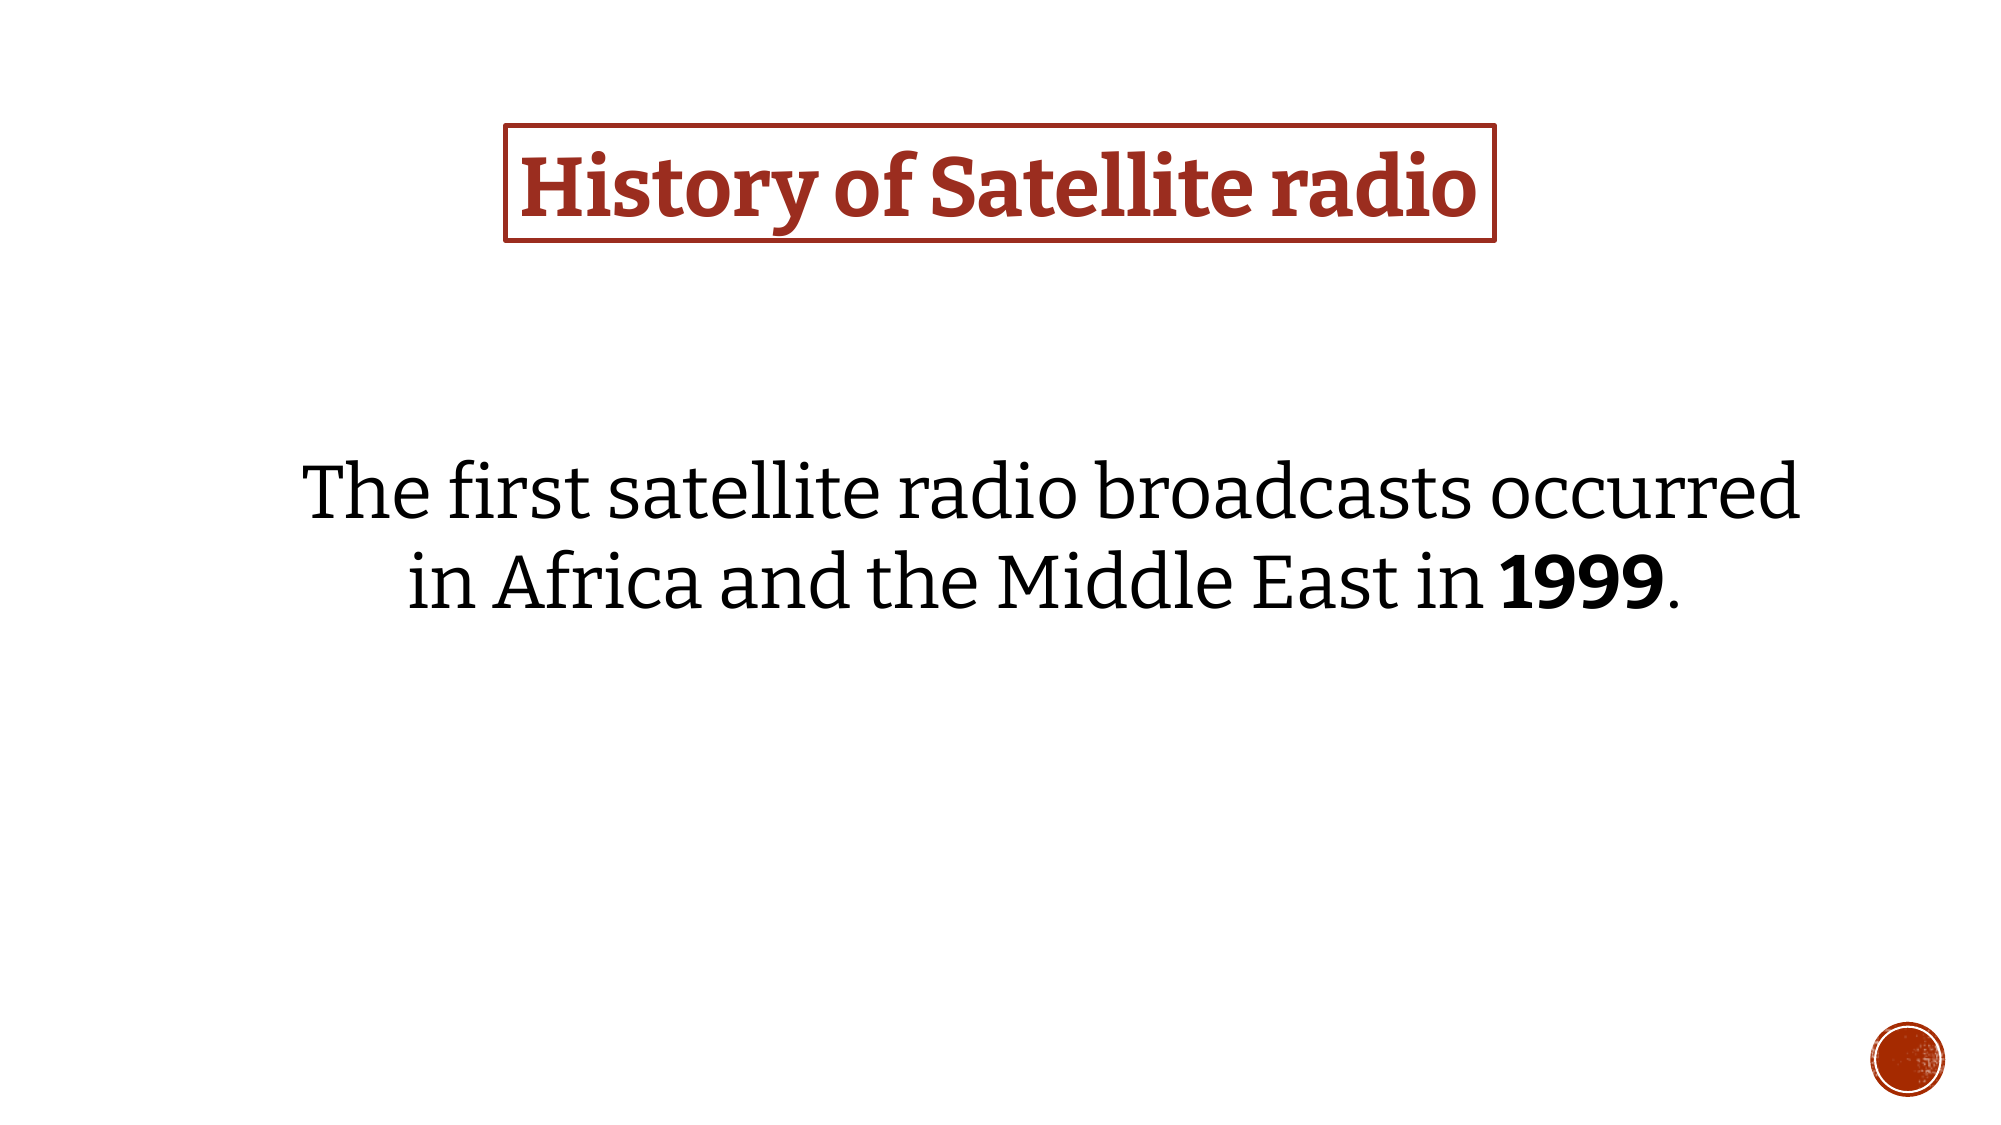

History of Satellite radio
The first satellite radio broadcasts occurred in Africa and the Middle East in 1999.